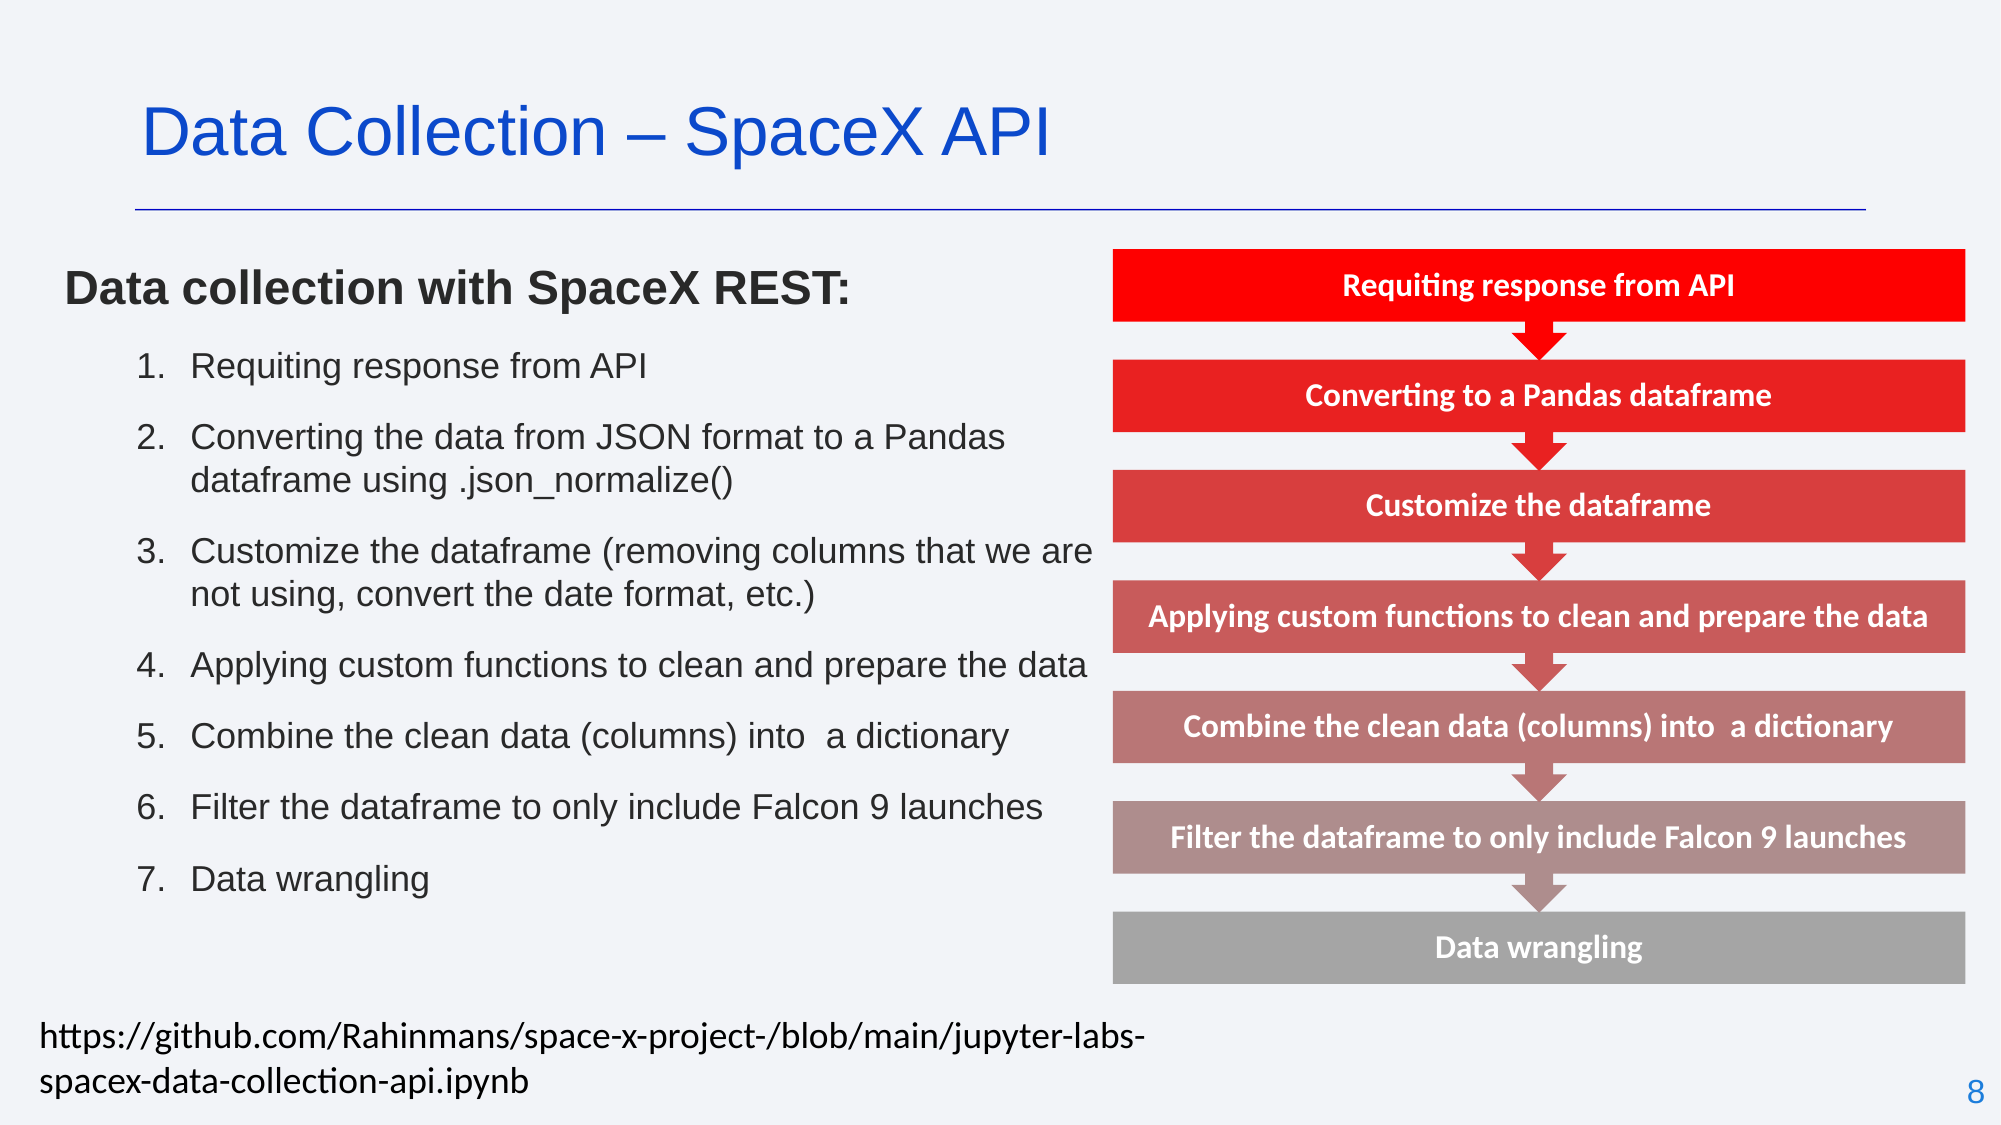

Data Collection – SpaceX API
Data collection with SpaceX REST:
Requiting response from API
Converting the data from JSON format to a Pandas dataframe using .json_normalize()
Customize the dataframe (removing columns that we are not using, convert the date format, etc.)
Applying custom functions to clean and prepare the data
Combine the clean data (columns) into  a dictionary
Filter the dataframe to only include Falcon 9 launches
Data wrangling

Requiting response from API

Converting to a Pandas dataframe

Customize the dataframe

Applying custom functions to clean and prepare the data

Combine the clean data (columns) into  a dictionary

Filter the dataframe to only include Falcon 9 launches

Data wrangling
https://github.com/Rahinmans/space-x-project-/blob/main/jupyter-labs-spacex-data-collection-api.ipynb

8